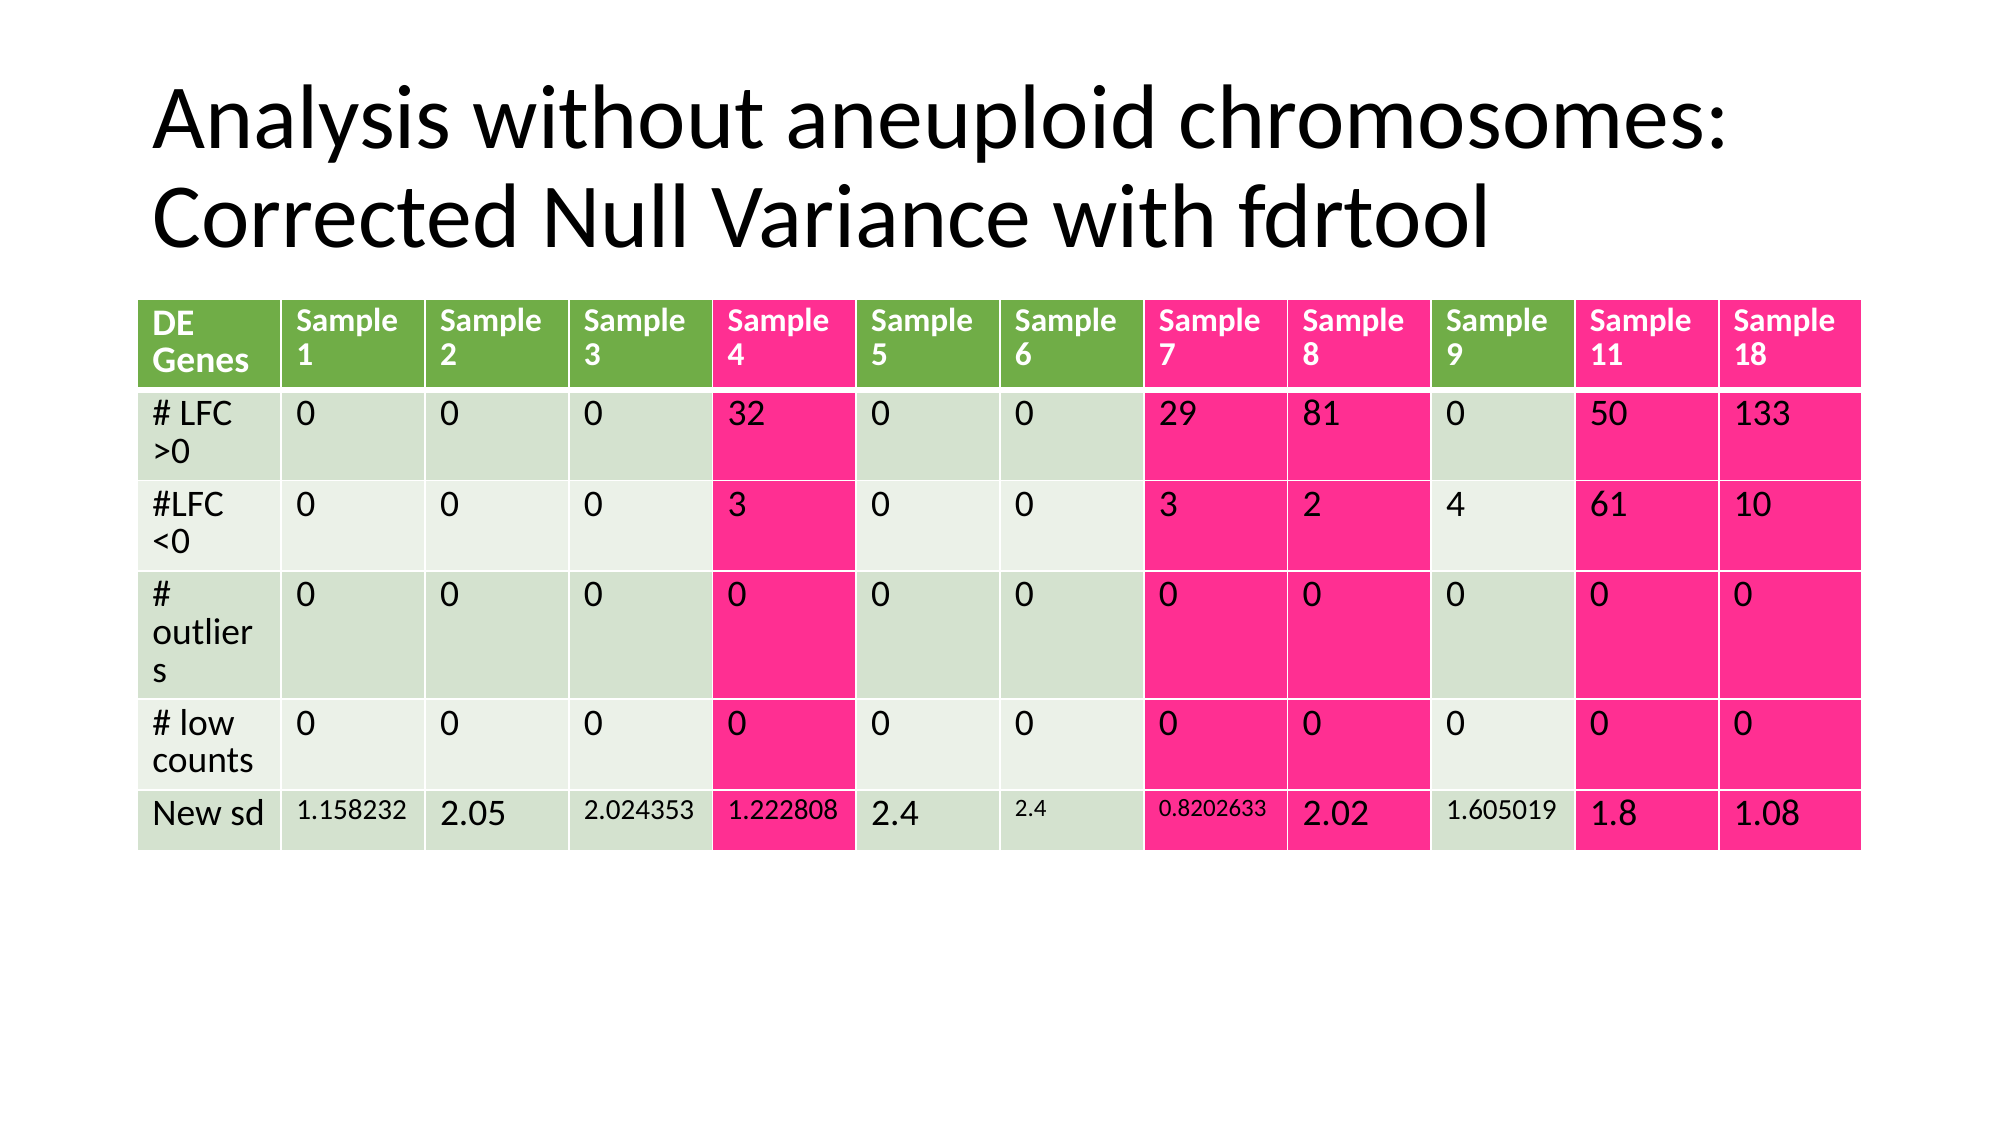

# Analysis without aneuploid chromosomes: Corrected Null Variance with fdrtool

| DE Genes | Sample 1 | Sample 2 | Sample 3 | Sample 4 | Sample 5 | Sample 6 | Sample 7 | Sample 8 | Sample 9 | Sample 11 | Sample 18 |
| --- | --- | --- | --- | --- | --- | --- | --- | --- | --- | --- | --- |
| # LFC >0 | 0 | 0 | 0 | 32 | 0 | 0 | 29 | 81 | 0 | 50 | 133 |
| #LFC <0 | 0 | 0 | 0 | 3 | 0 | 0 | 3 | 2 | 4 | 61 | 10 |
| # outliers | 0 | 0 | 0 | 0 | 0 | 0 | 0 | 0 | 0 | 0 | 0 |
| # low counts | 0 | 0 | 0 | 0 | 0 | 0 | 0 | 0 | 0 | 0 | 0 |
| New sd | 1.158232 | 2.05 | 2.024353 | 1.222808 | 2.4 | 2.4 | 0.8202633 | 2.02 | 1.605019 | 1.8 | 1.08 |